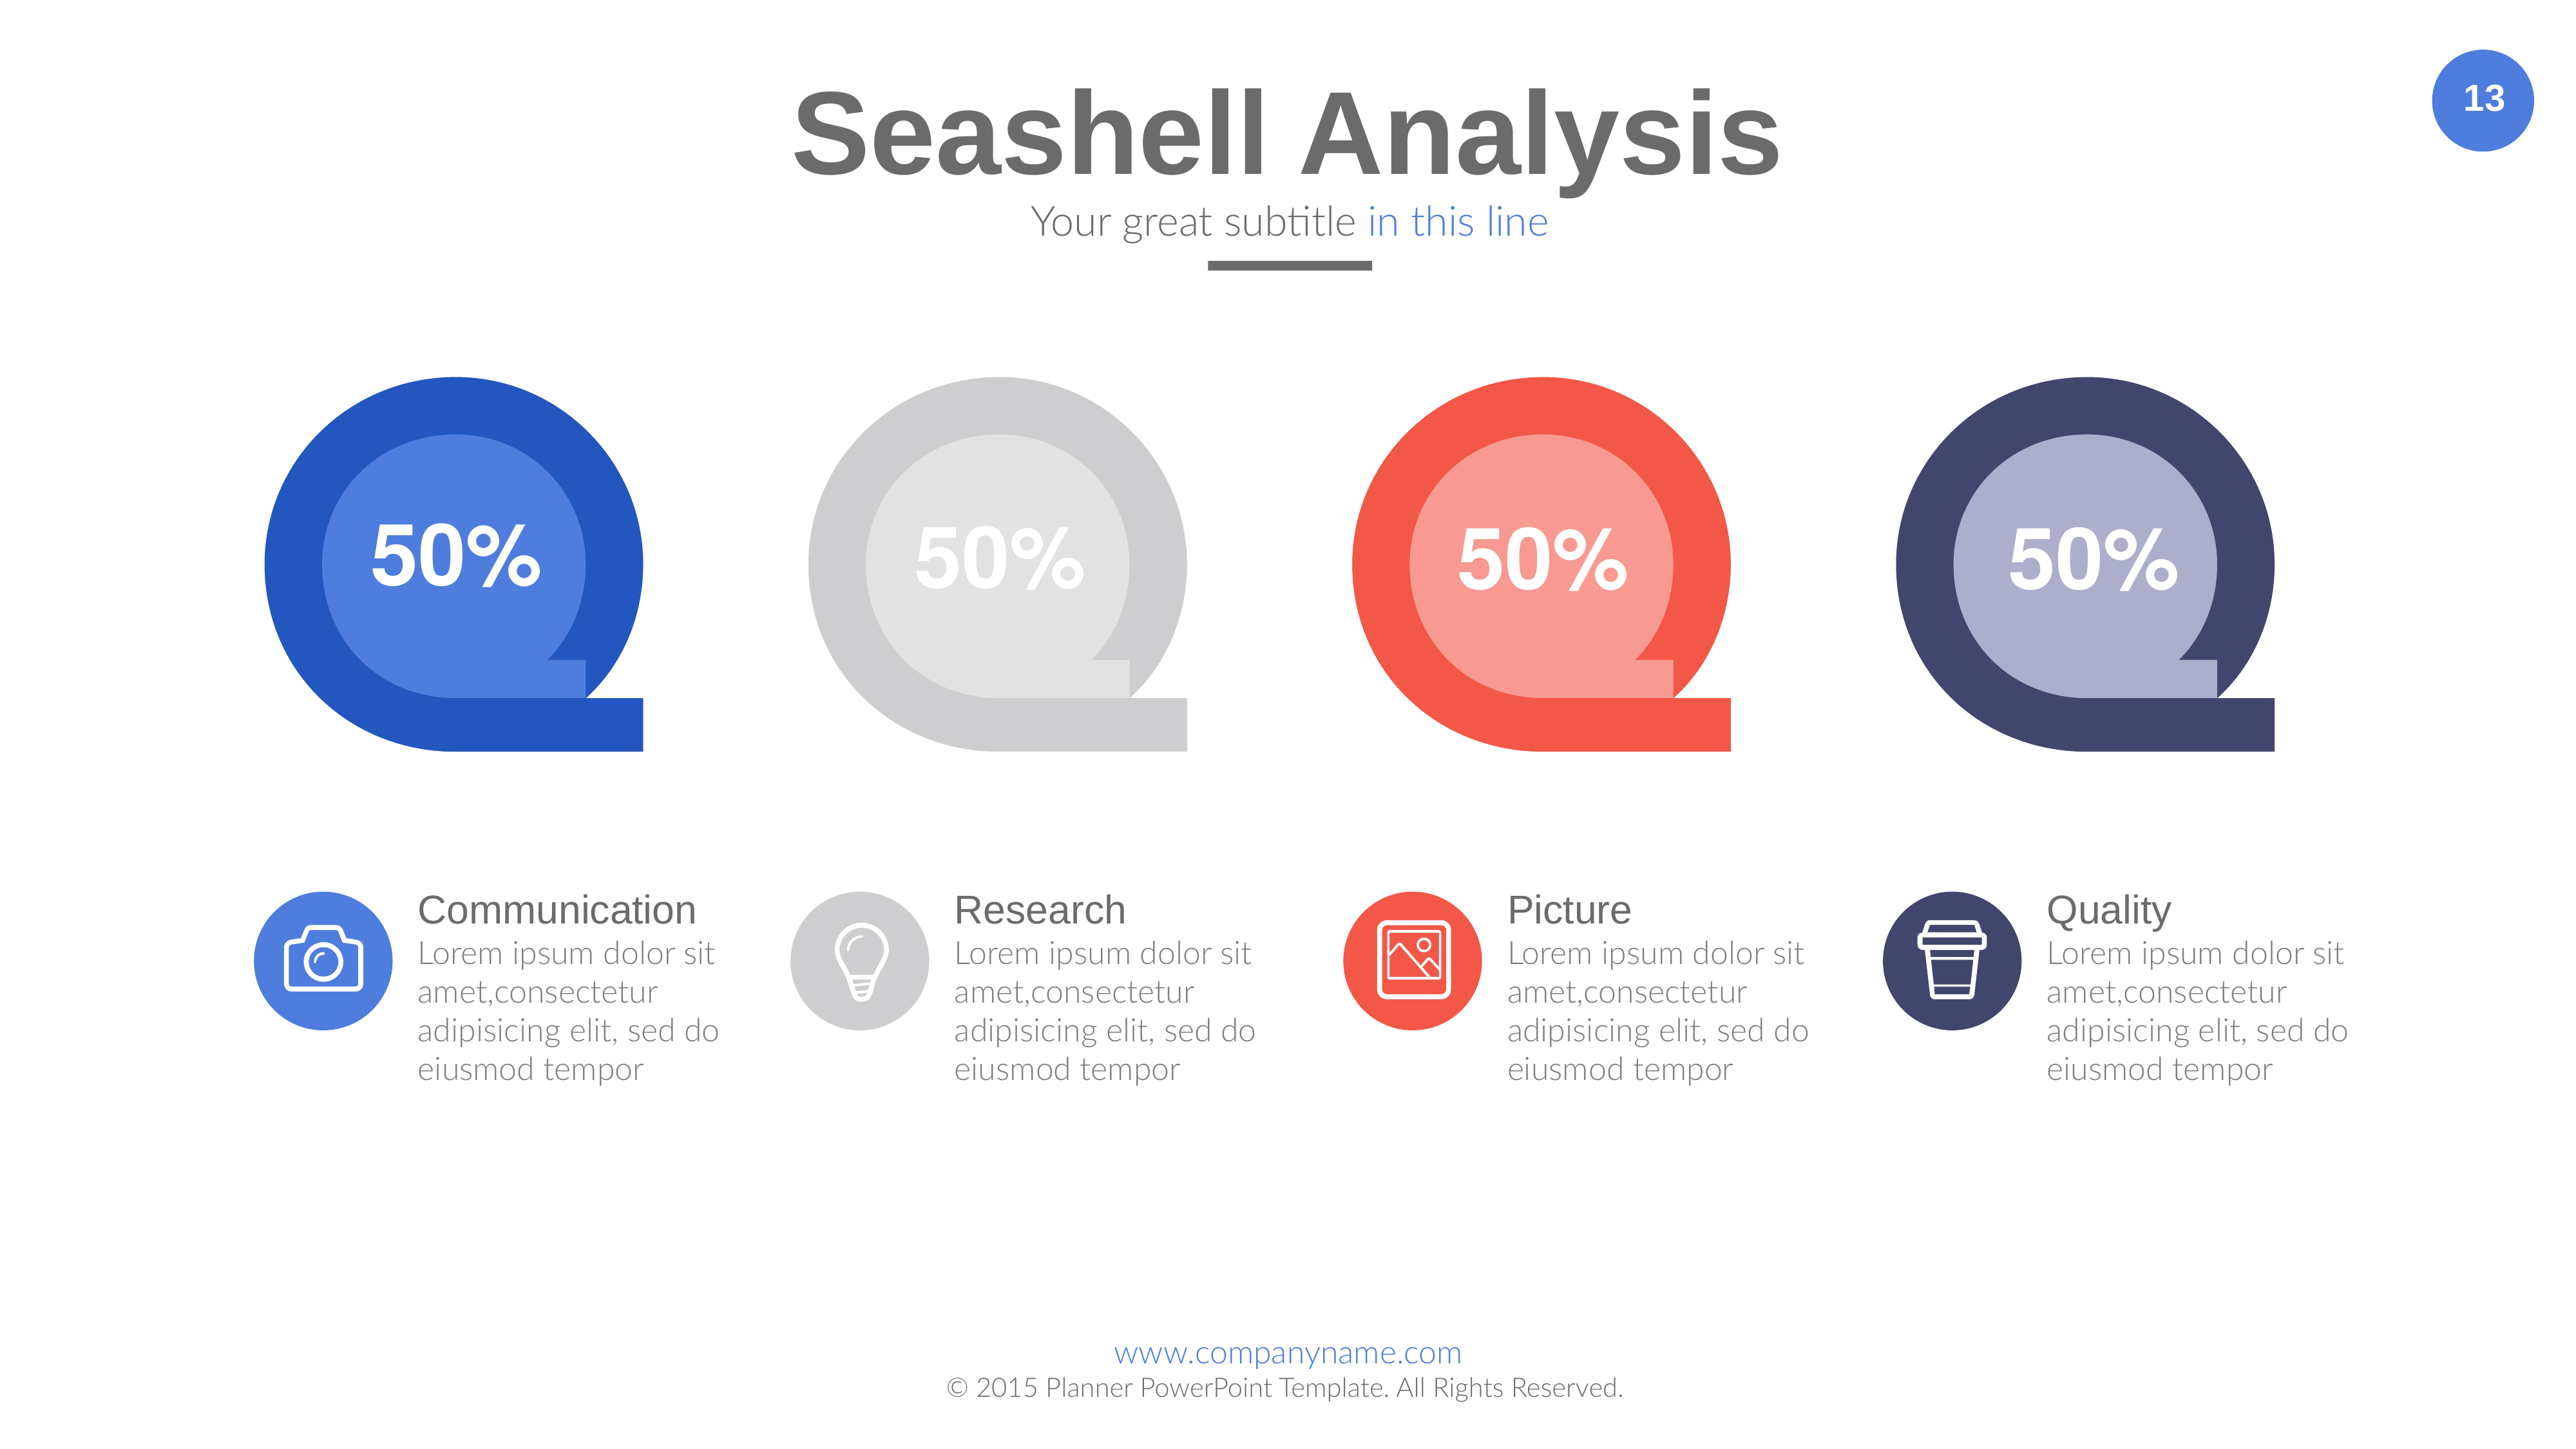

Seashell Analysis
Your great subtitle in this line

50%
50%
50%
50%
Communication
Lorem ipsum dolor sit amet,consectetur adipisicing elit, sed do eiusmod tempor
Research
Lorem ipsum dolor sit amet,consectetur adipisicing elit, sed do eiusmod tempor
Picture
Lorem ipsum dolor sit amet,consectetur adipisicing elit, sed do eiusmod tempor
Quality
Lorem ipsum dolor sit amet,consectetur adipisicing elit, sed do eiusmod tempor